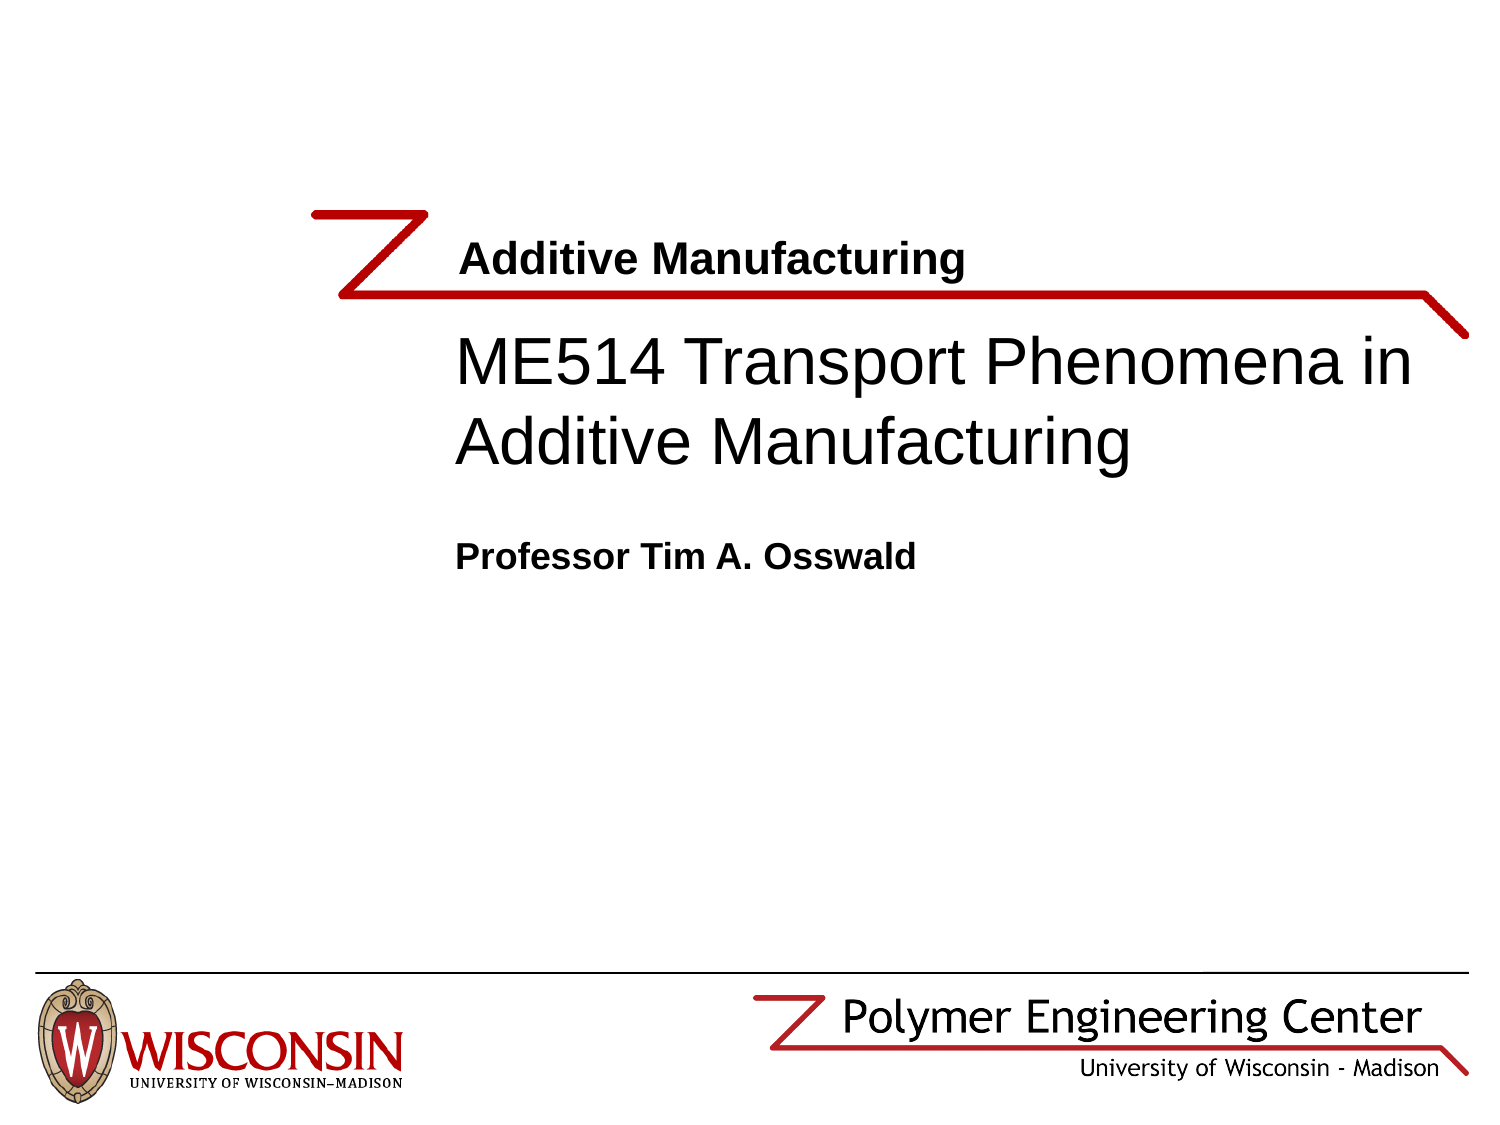

# Additive Manufacturing
ME514 Transport Phenomena in Additive Manufacturing
Professor Tim A. Osswald